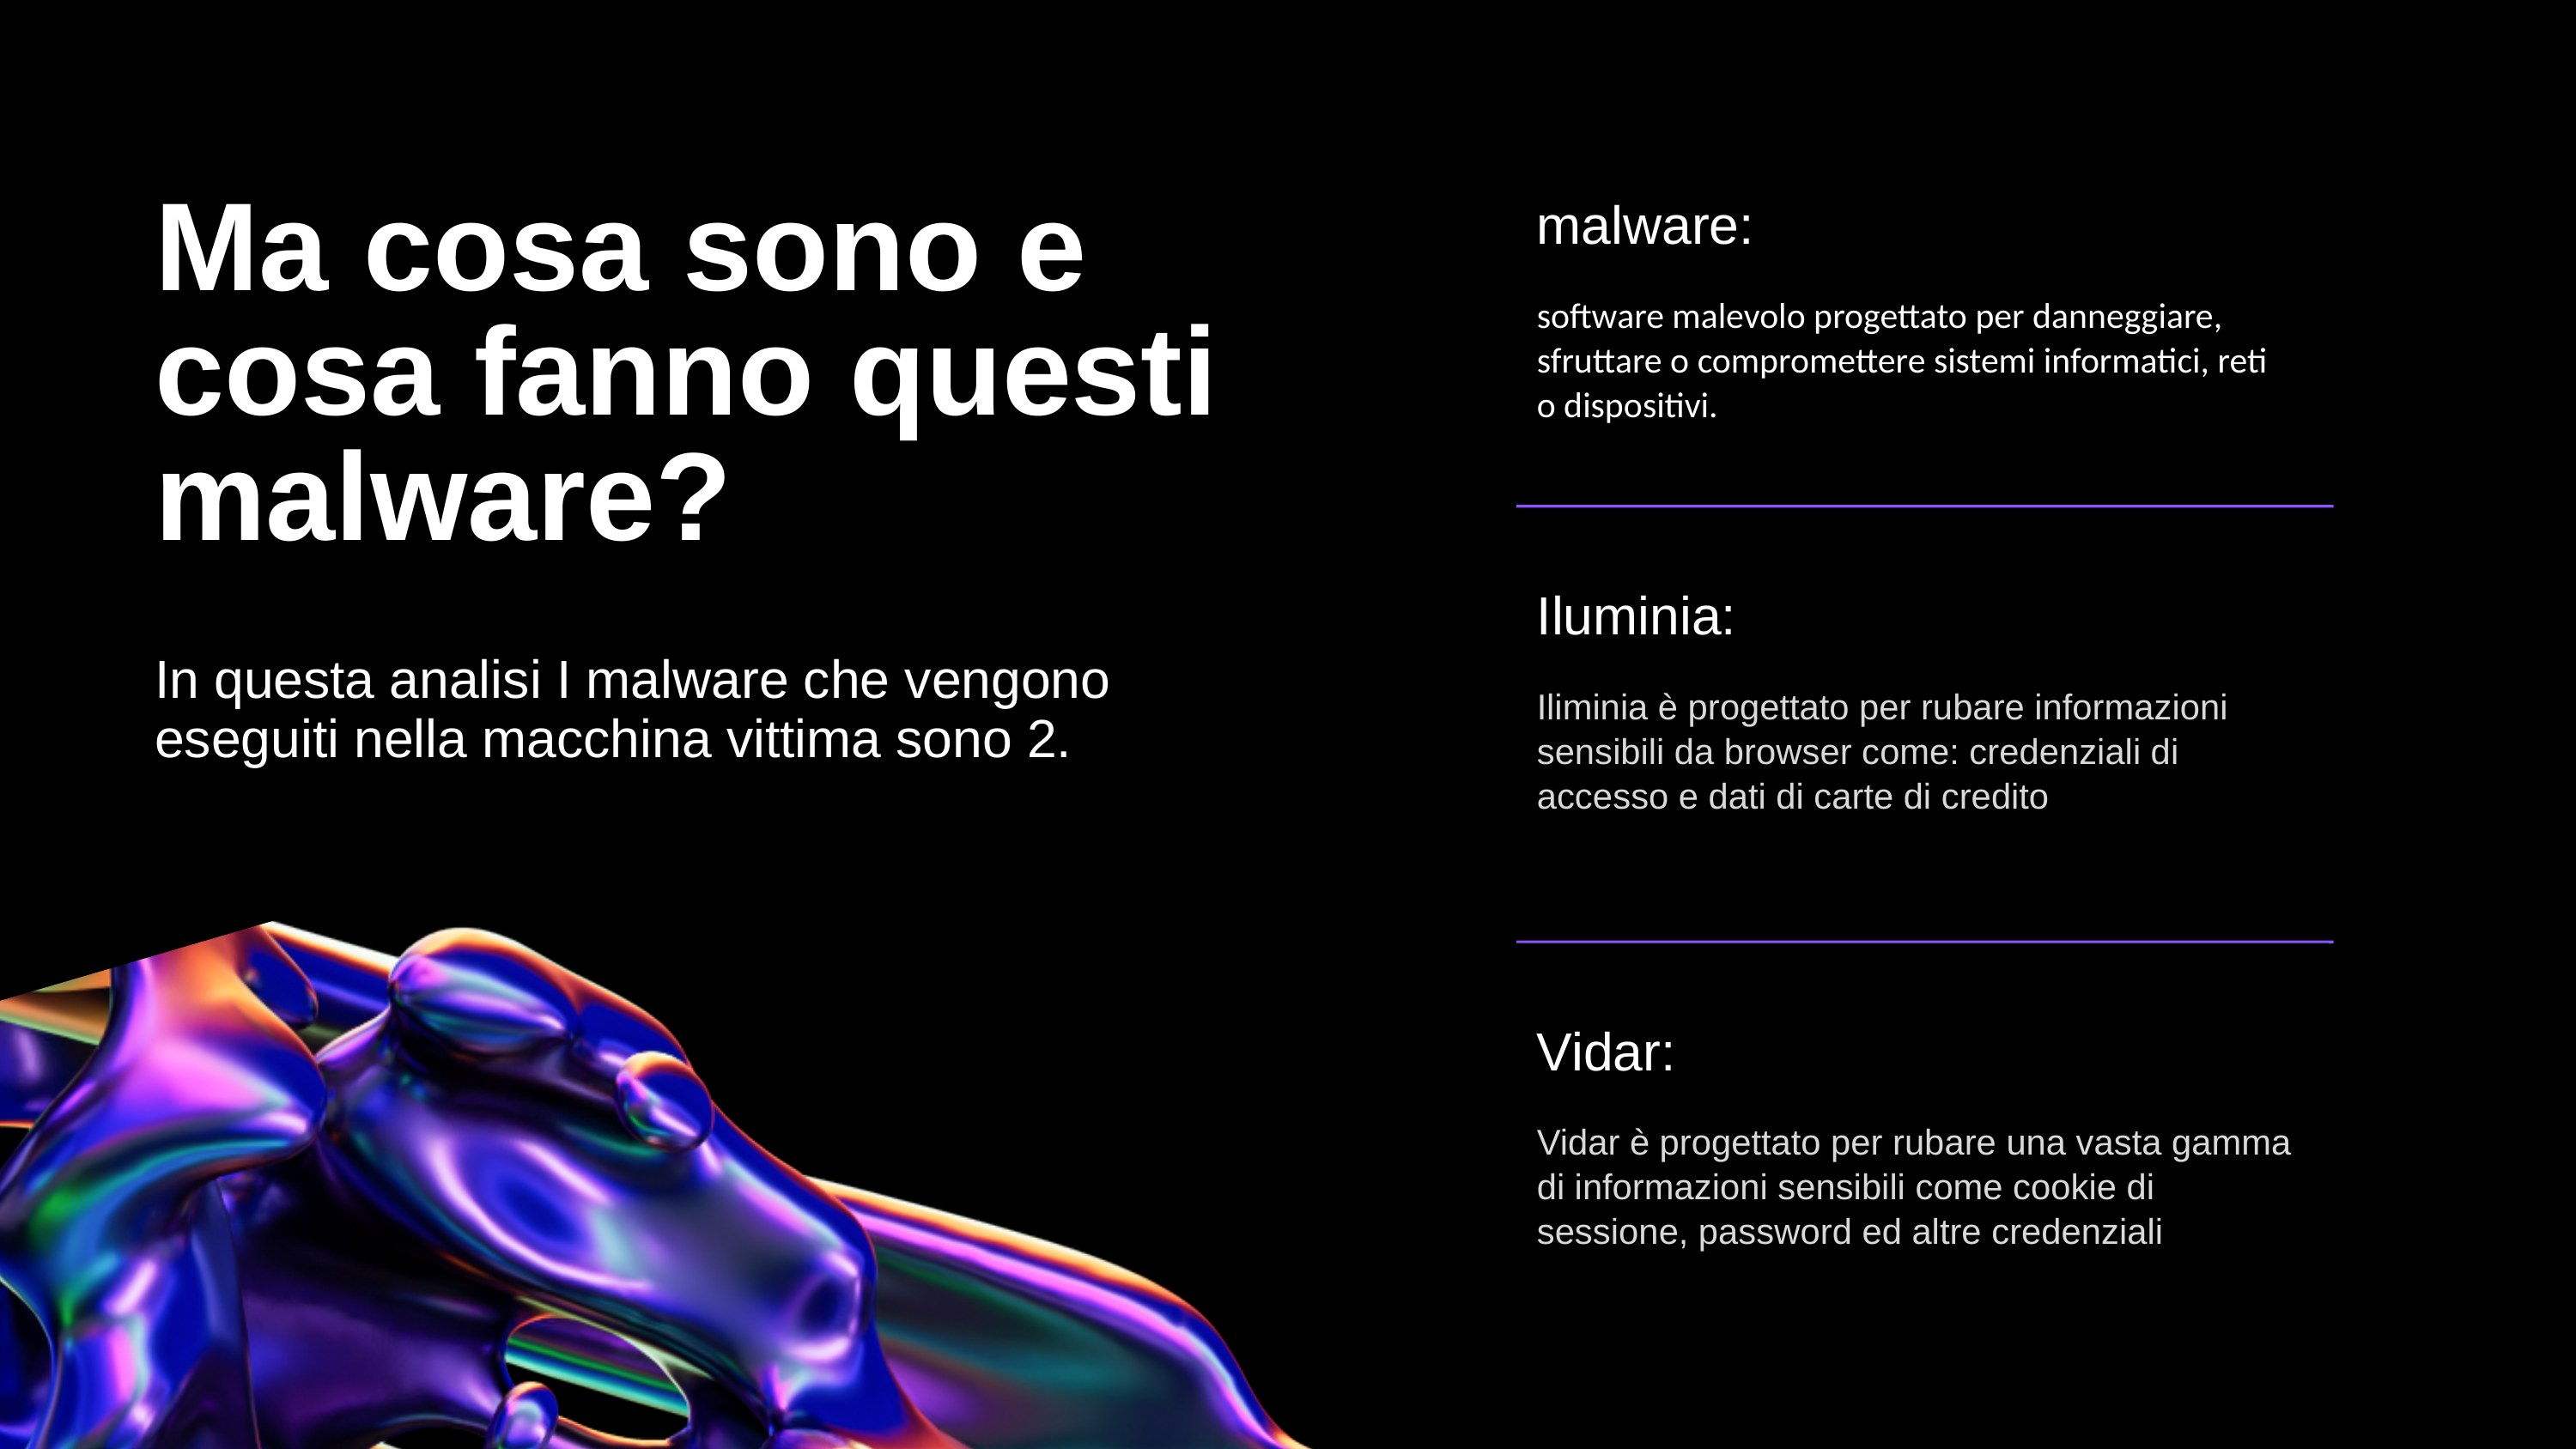

Ma cosa sono e cosa fanno questi malware?
In questa analisi I malware che vengono eseguiti nella macchina vittima sono 2.
malware:
software malevolo progettato per danneggiare, sfruttare o compromettere sistemi informatici, reti o dispositivi.re, sfruttare o compromettere sistemi informatici, reti o dispositivi.

Iluminia:
Iliminia è progettato per rubare informazioni sensibili da browser come: credenziali di accesso e dati di carte di credito

Vidar:
Vidar è progettato per rubare una vasta gamma di informazioni sensibili come cookie di sessione, password ed altre credenziali